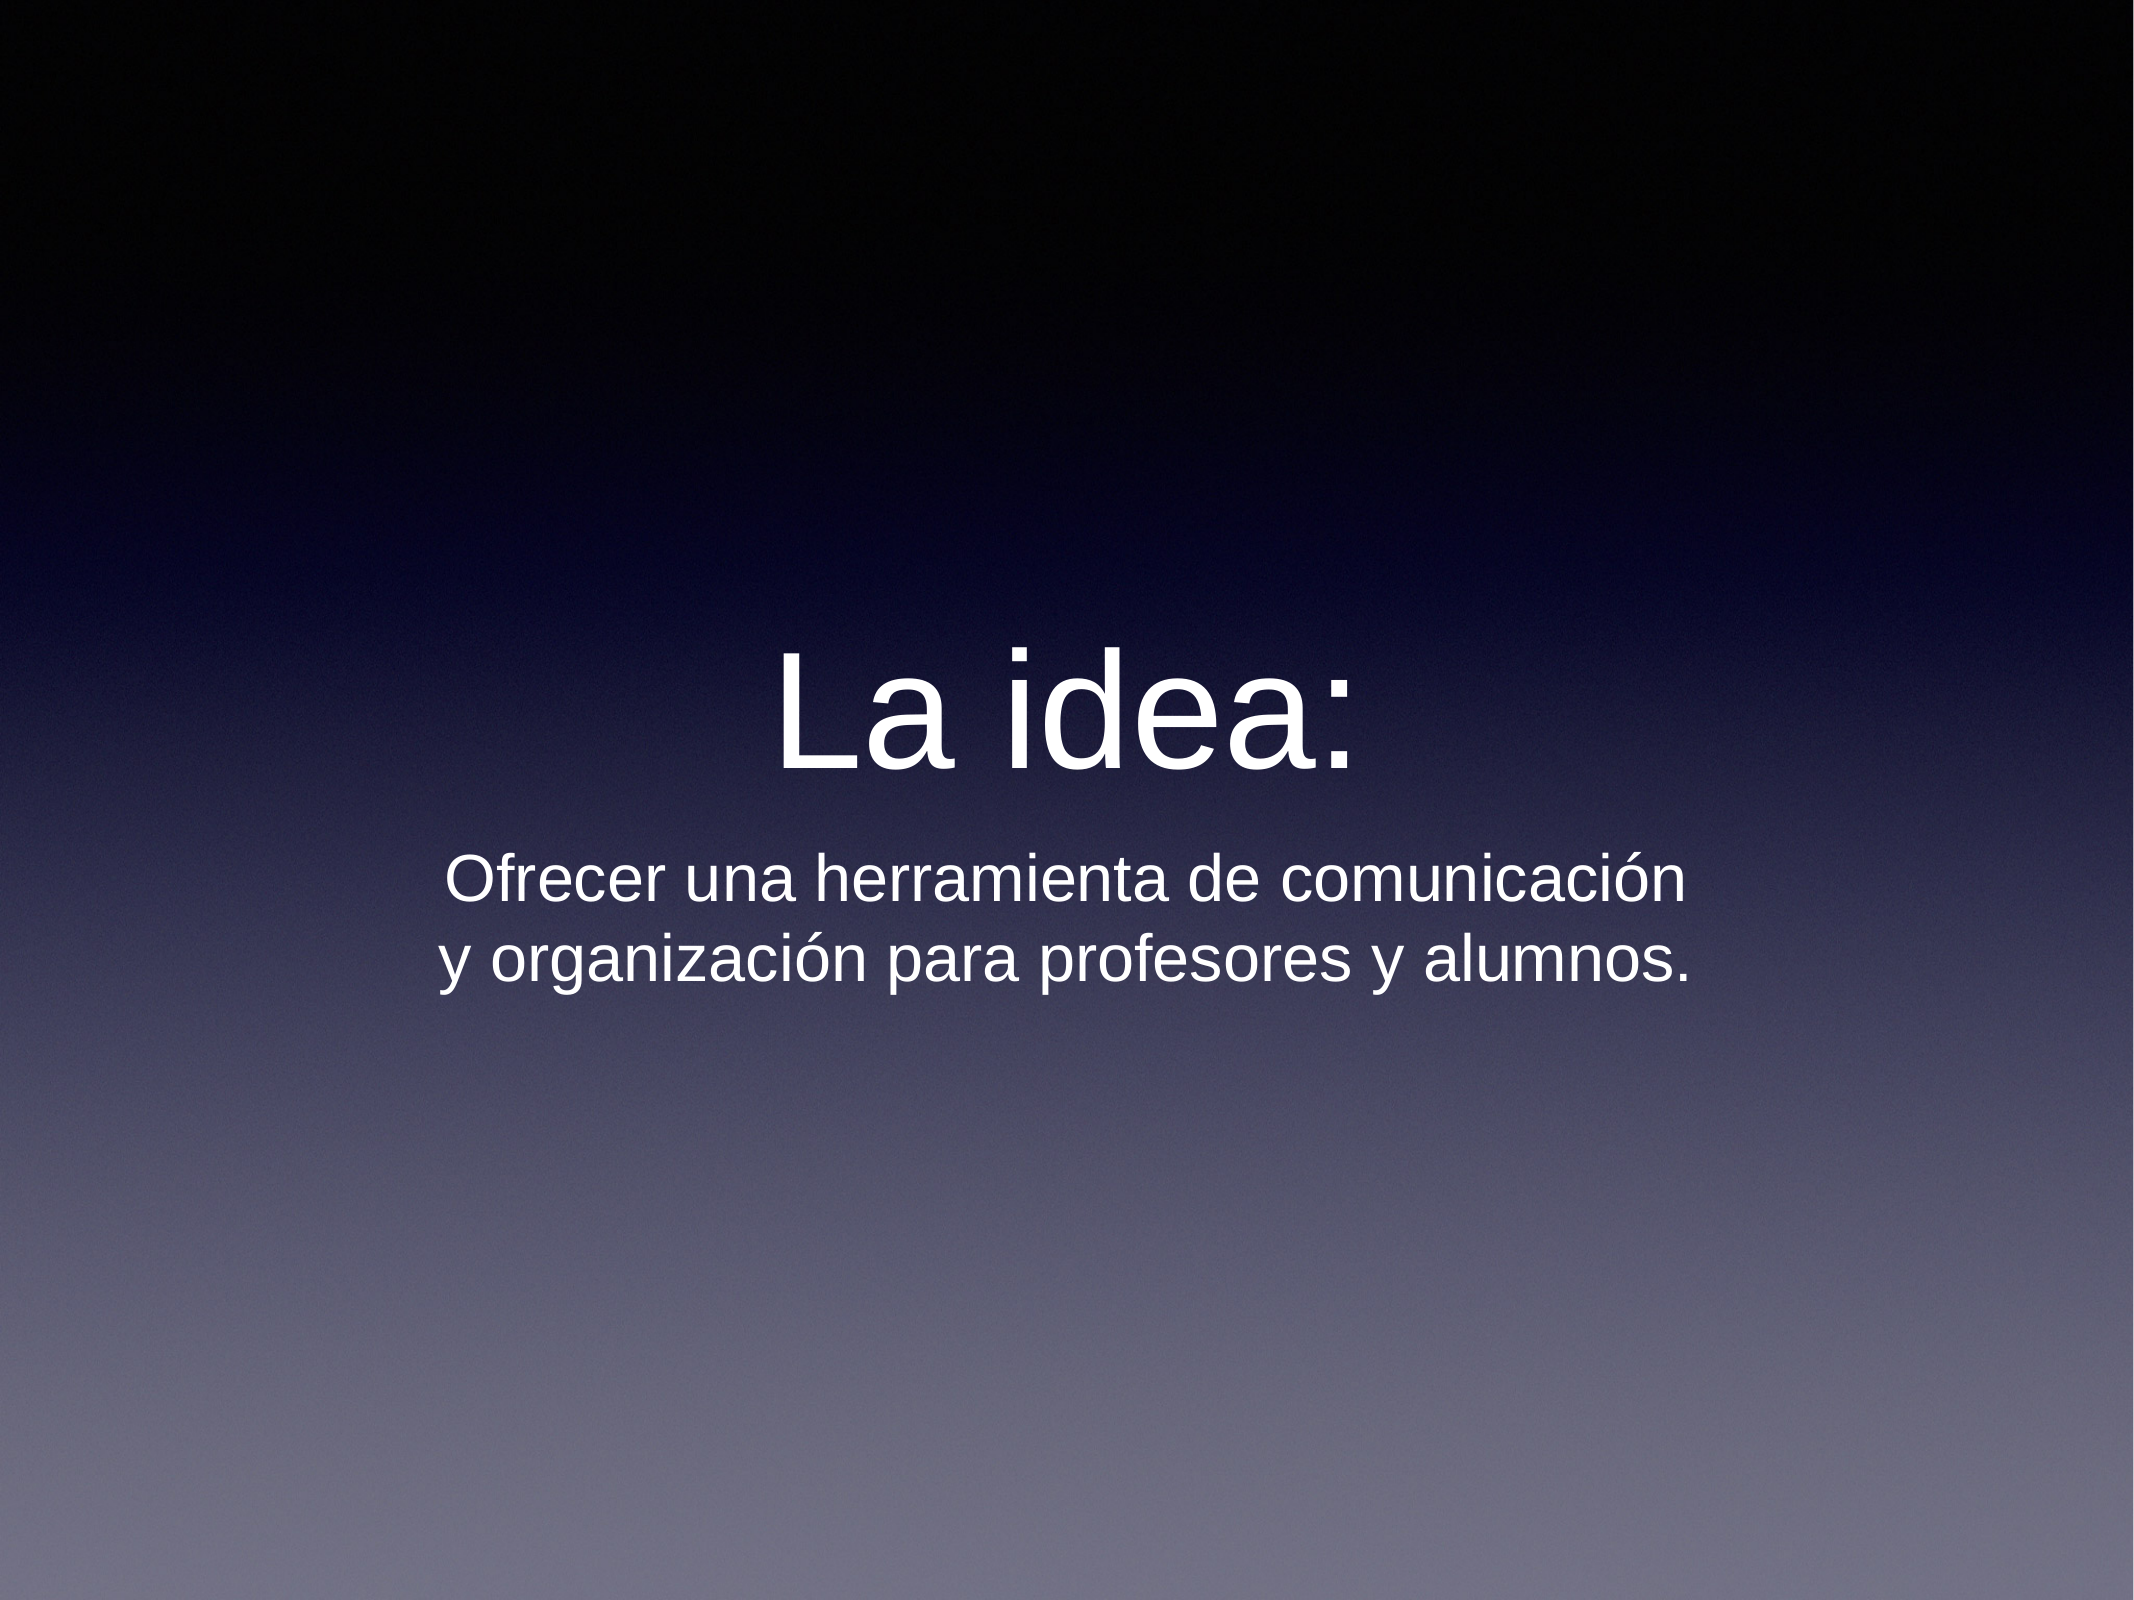

# La idea:
Ofrecer una herramienta de comunicación
y organización para profesores y alumnos.